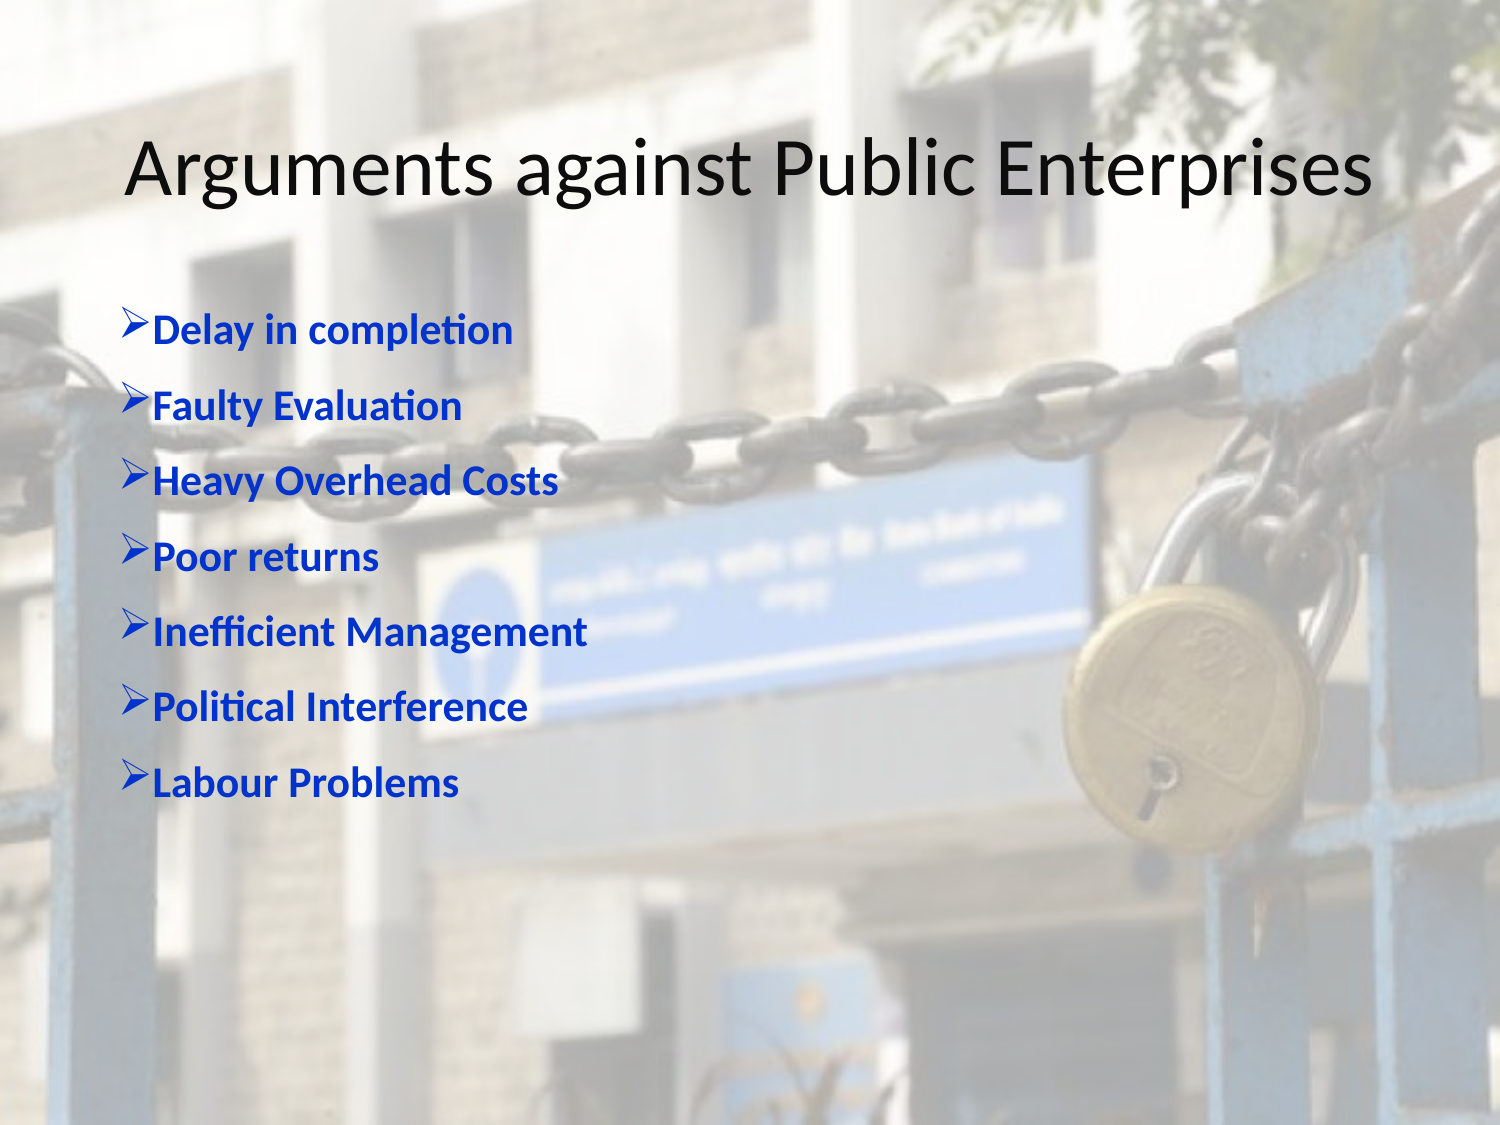

# Arguments against Public Enterprises
Delay in completion
Faulty Evaluation
Heavy Overhead Costs
Poor returns
Inefficient Management
Political Interference
Labour Problems